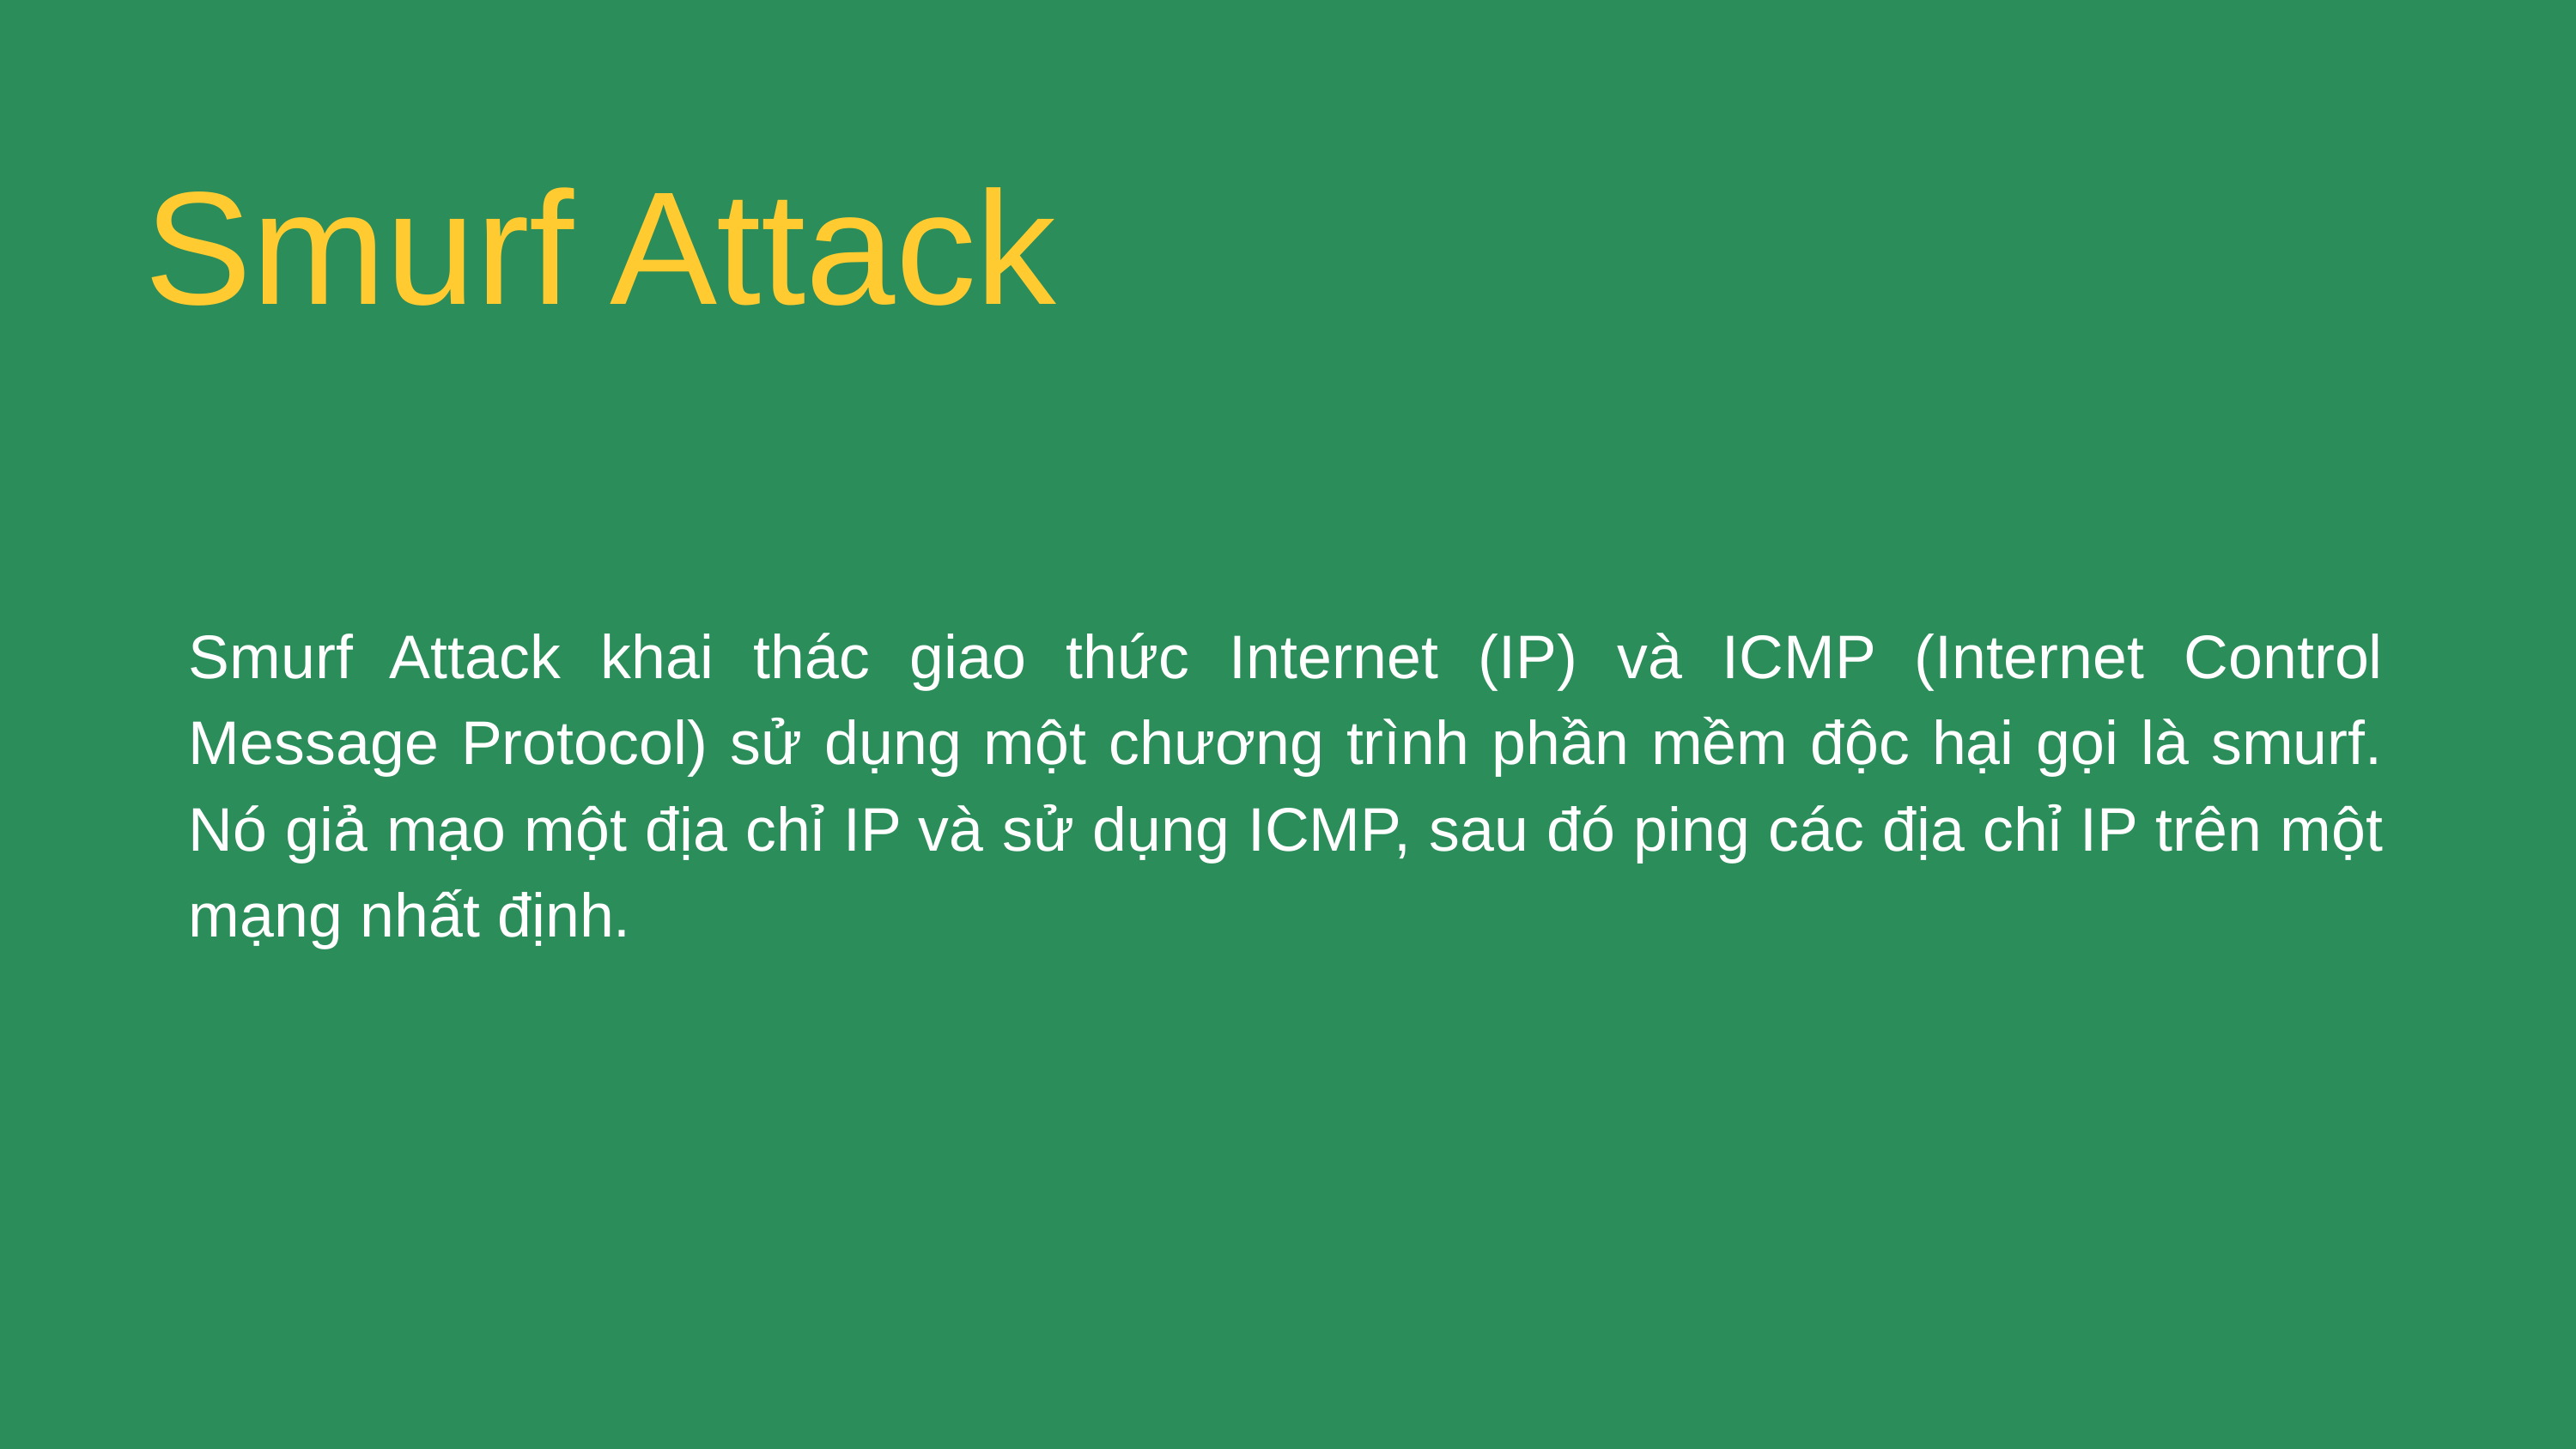

Smurf Attack
Smurf Attack khai thác giao thức Internet (IP) và ICMP (Internet Control Message Protocol) sử dụng một chương trình phần mềm độc hại gọi là smurf. Nó giả mạo một địa chỉ IP và sử dụng ICMP, sau đó ping các địa chỉ IP trên một mạng nhất định.